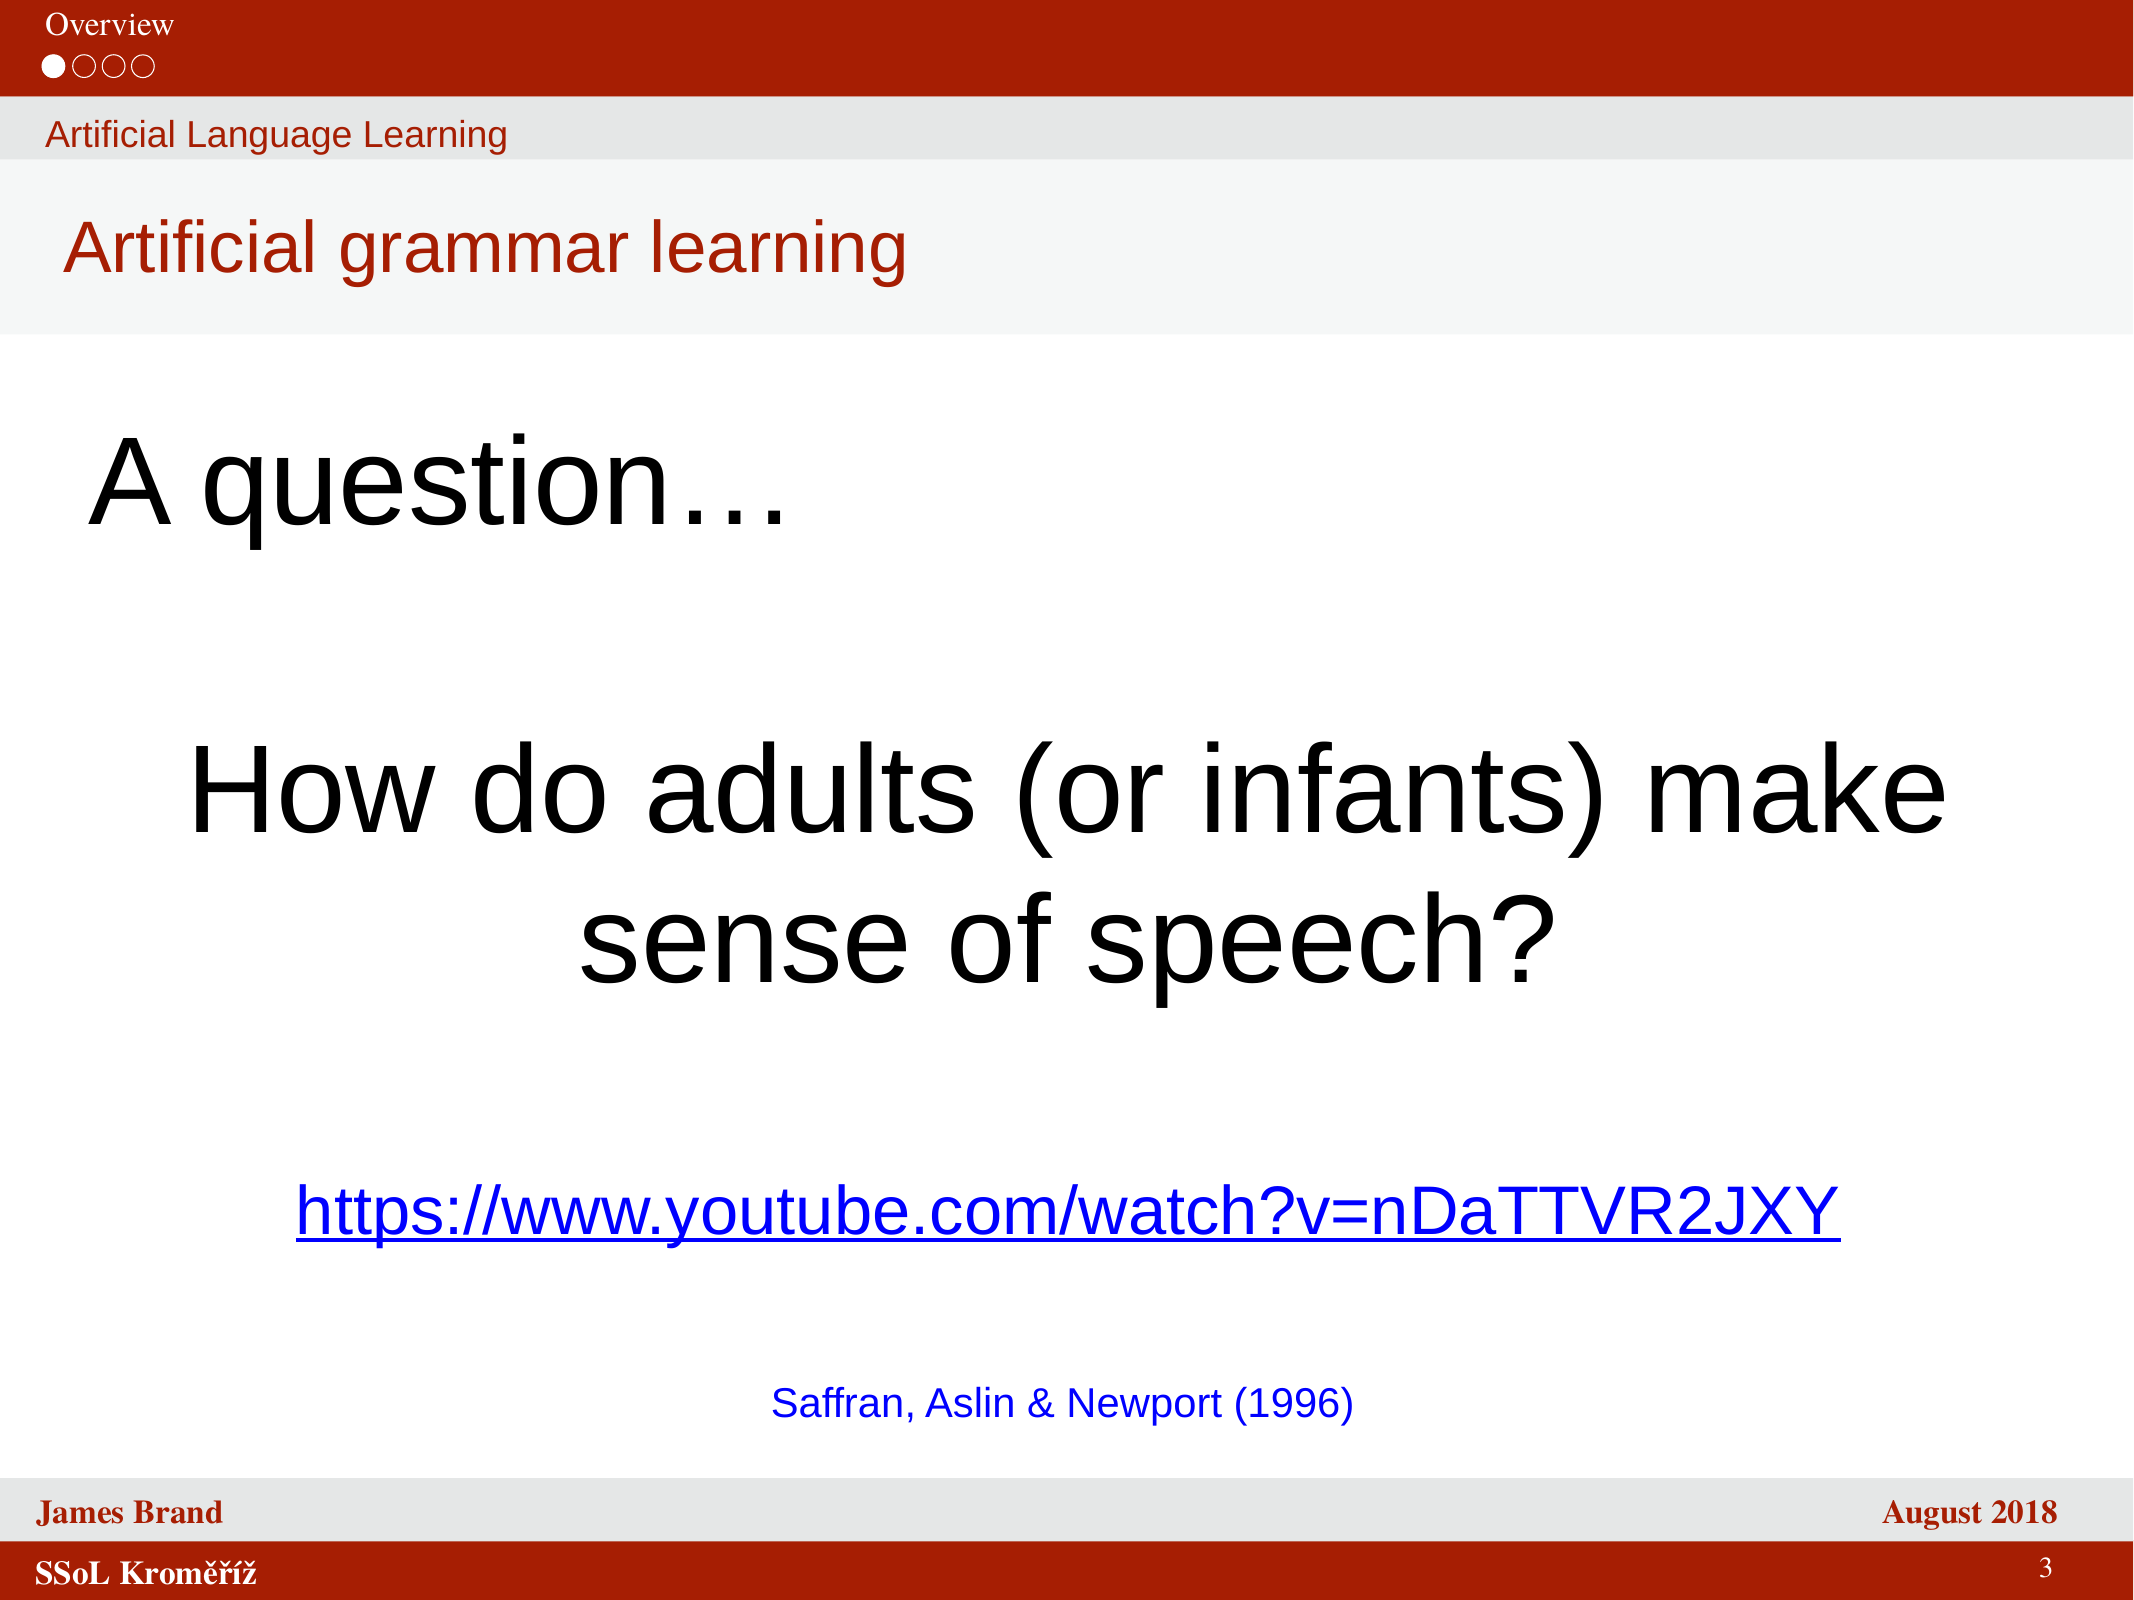

Overview

Artificial Language Learning
Artificial grammar learning
A question…

How do adults (or infants) make sense of speech?

https://www.youtube.com/watch?v=nDaTTVR2JXY
Saffran, Aslin & Newport (1996)
3